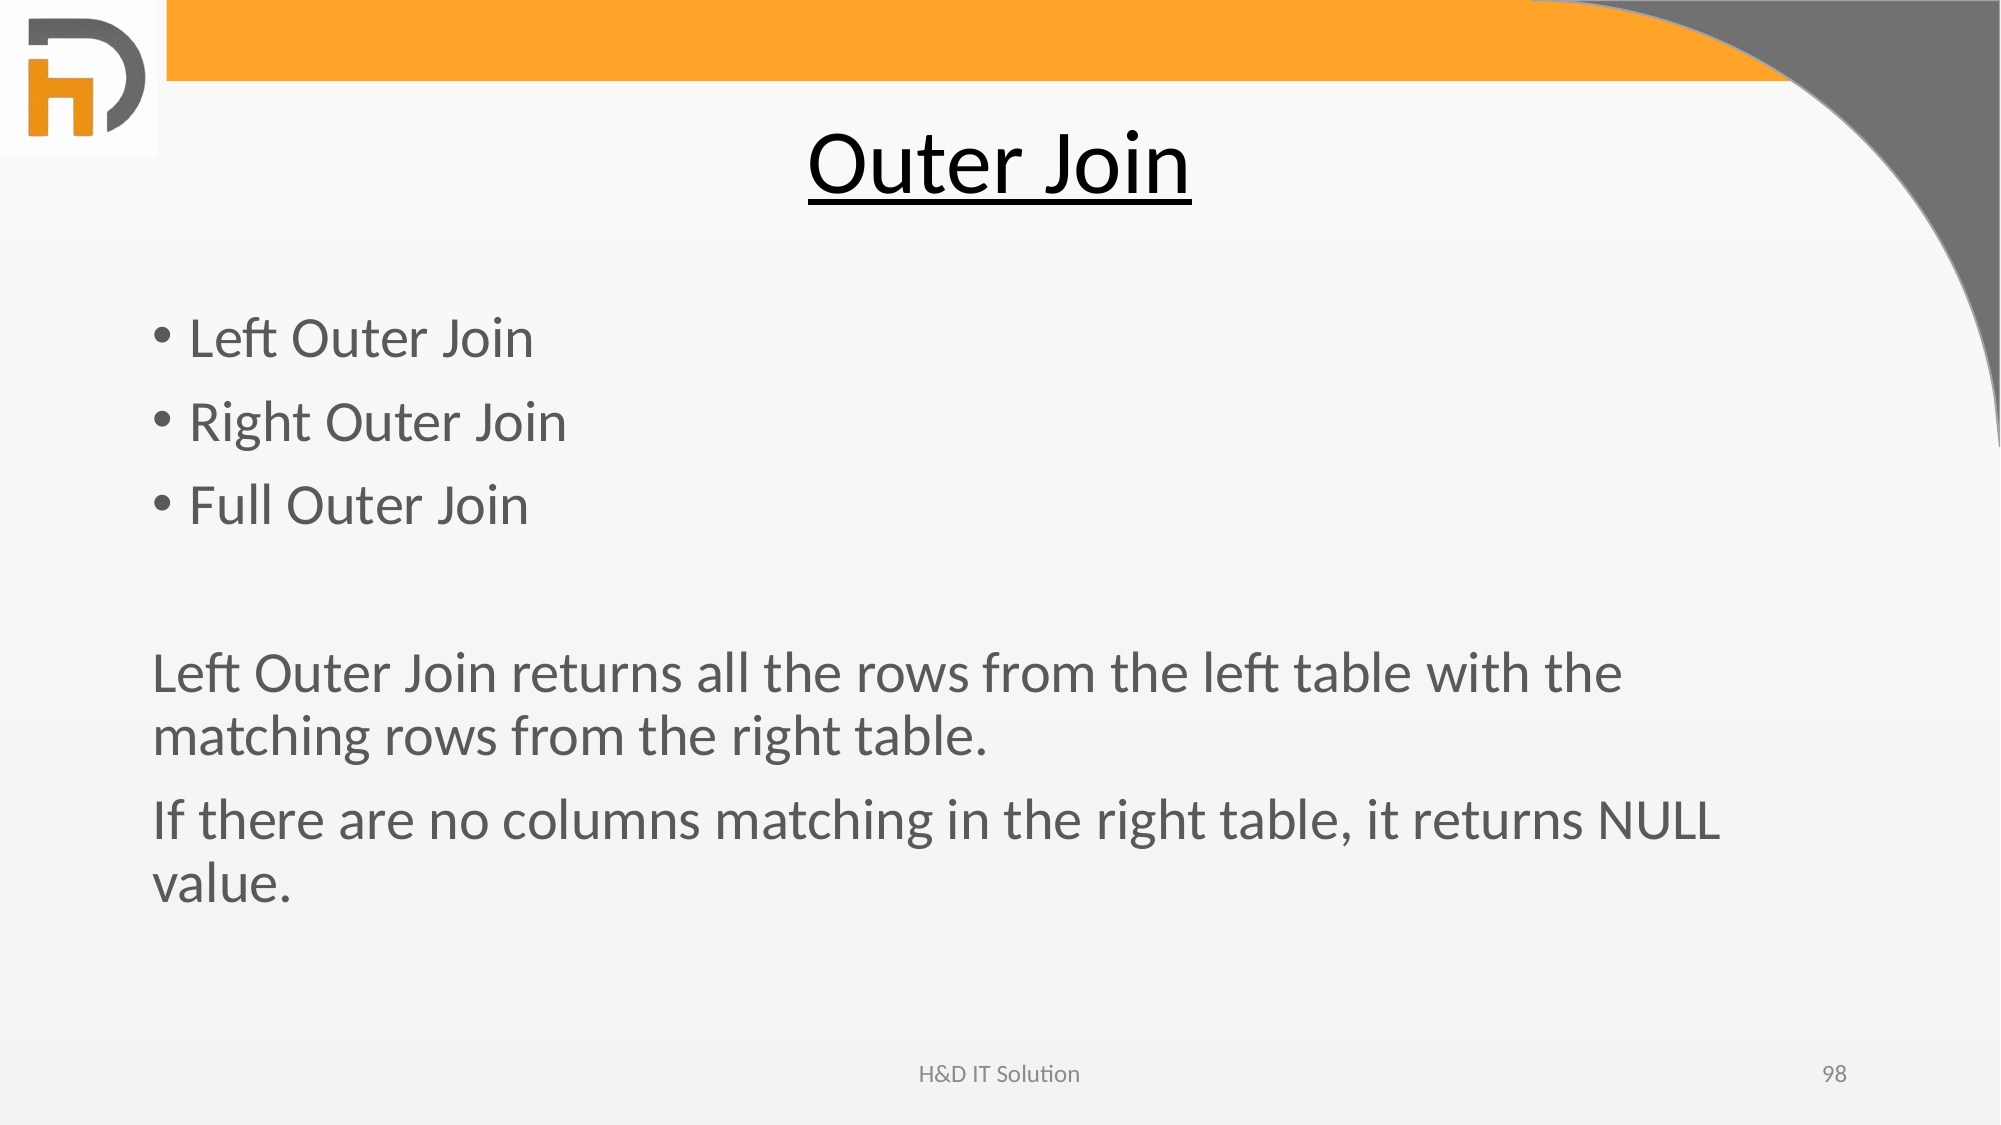

# Outer Join
Left Outer Join
Right Outer Join
Full Outer Join

Left Outer Join returns all the rows from the left table with the matching rows from the right table.
If there are no columns matching in the right table, it returns NULL value.

H&D IT Solution
98